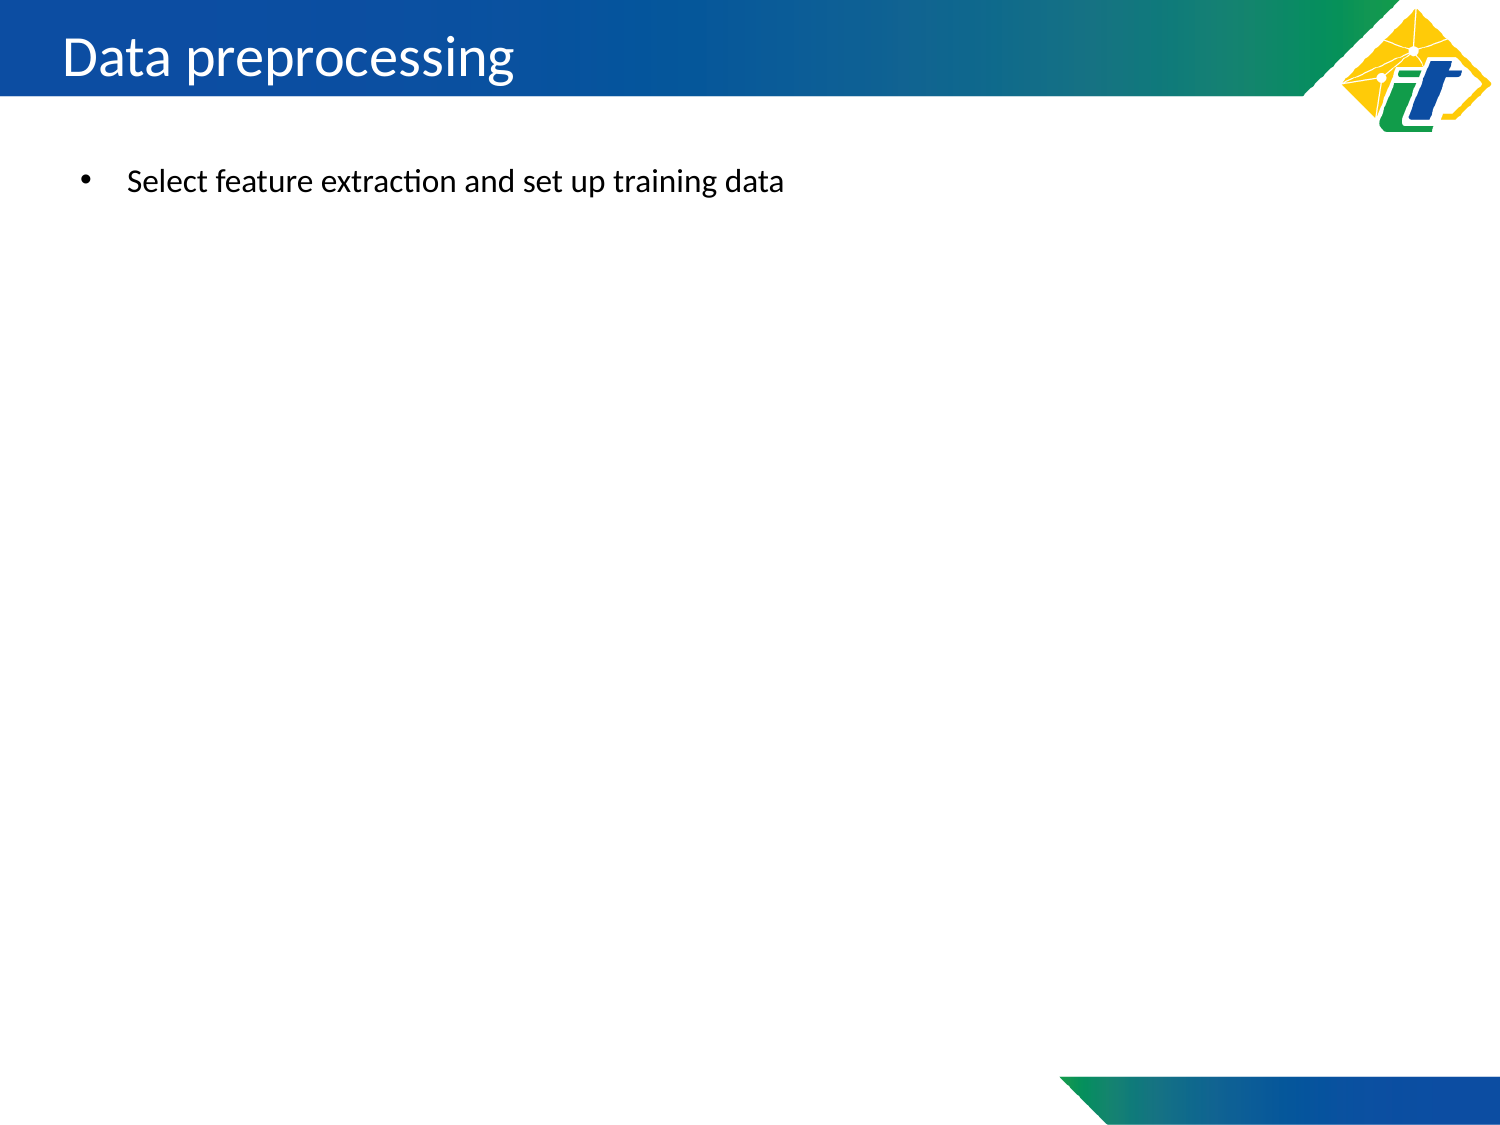

# Data preprocessing
Select feature extraction and set up training data

31